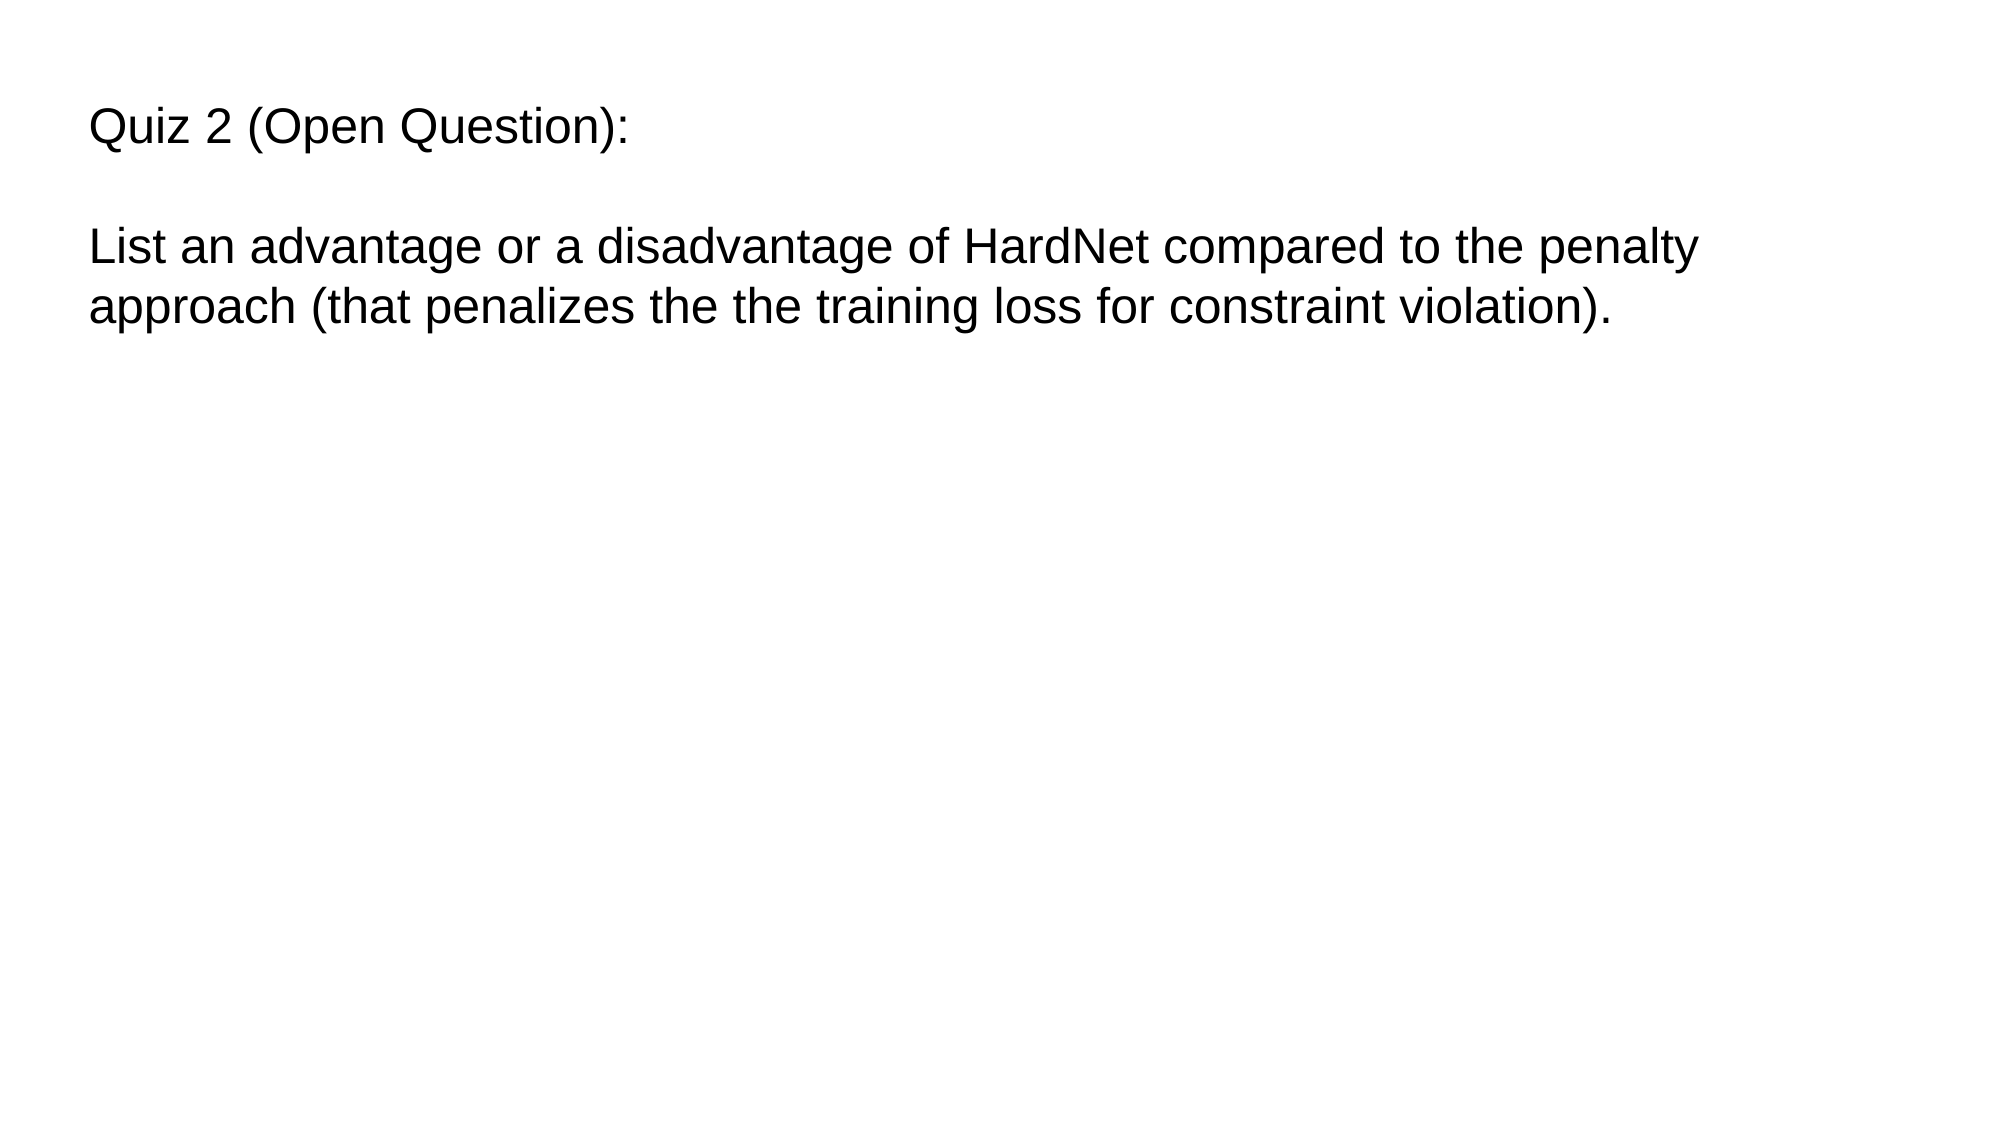

Quiz 2 (Open Question):

List an advantage or a disadvantage of HardNet compared to the penalty approach (that penalizes the the training loss for constraint violation).